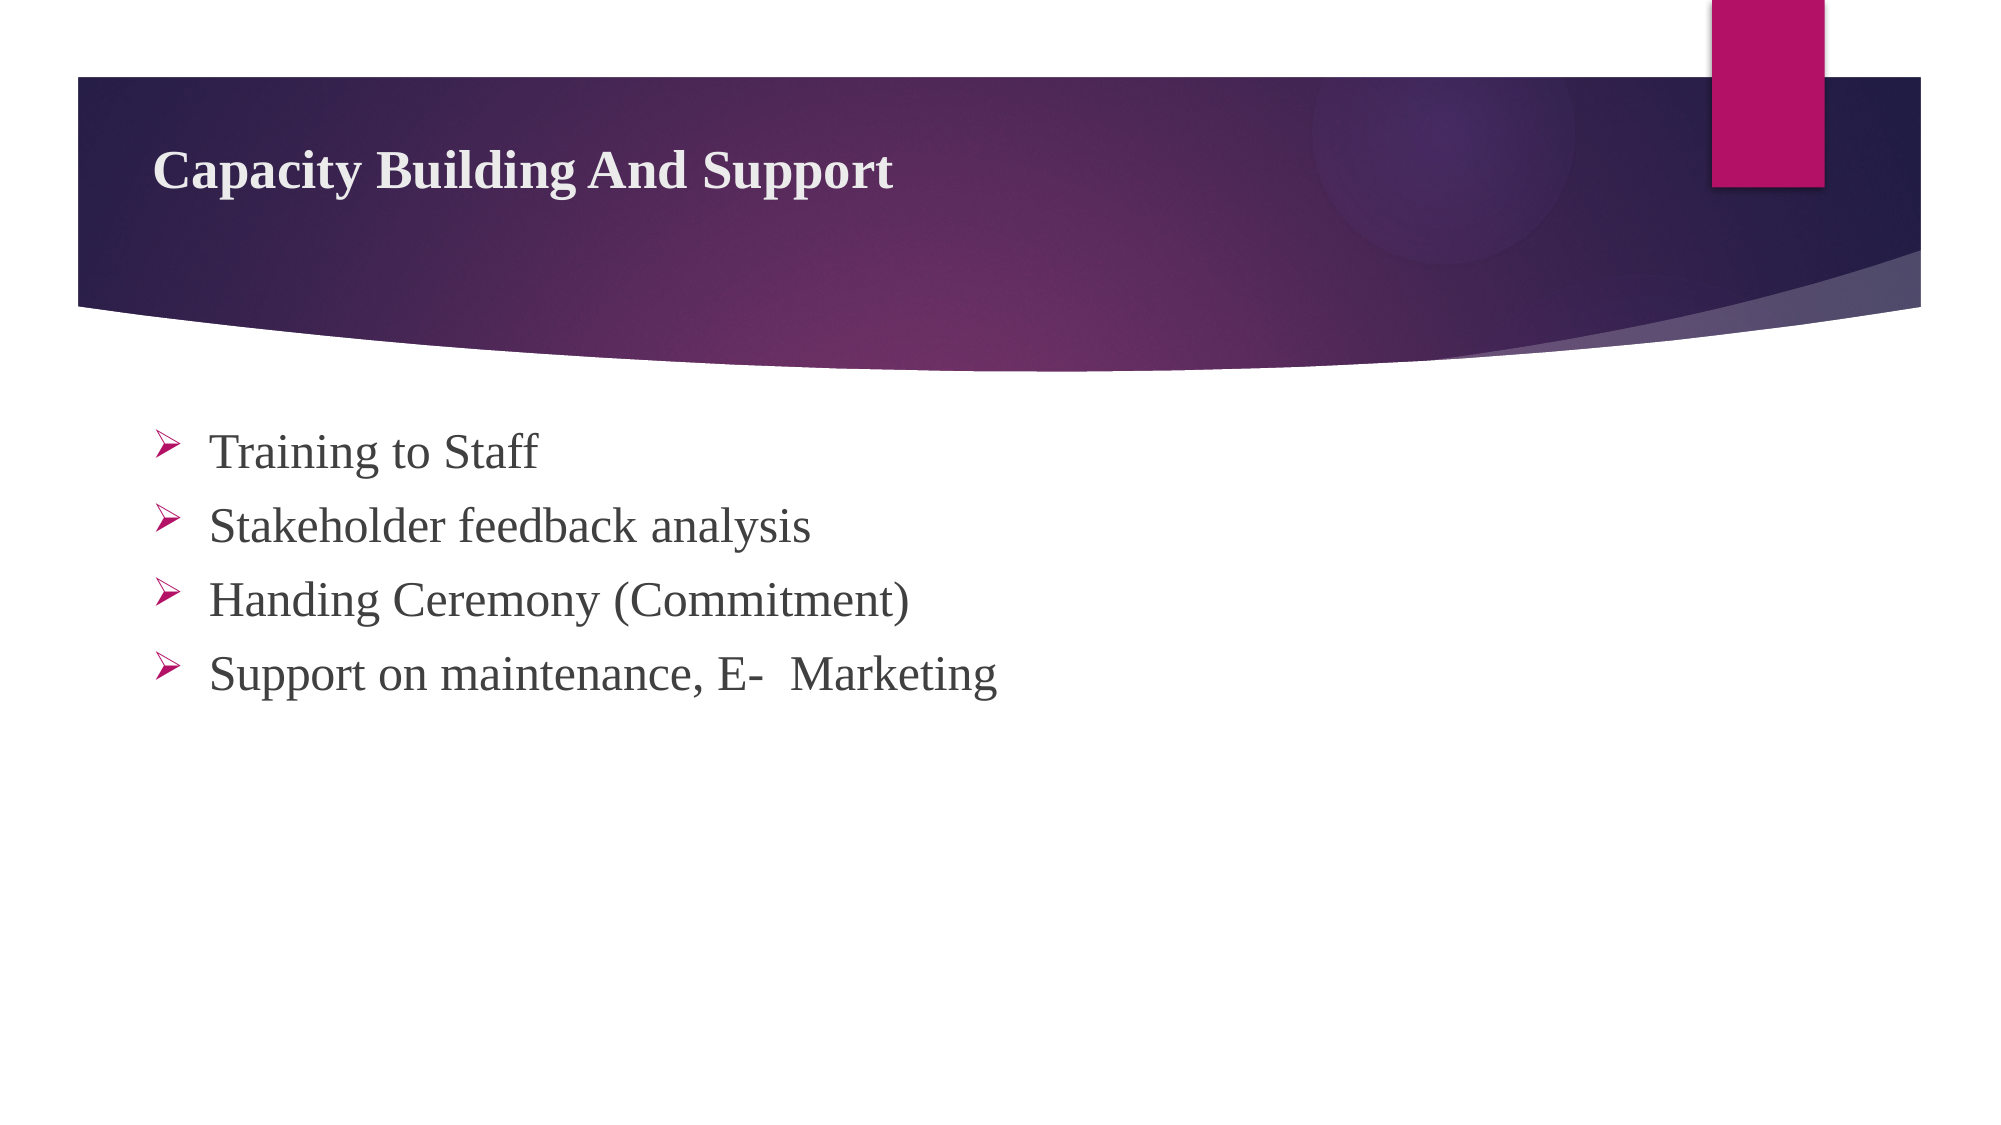

# Capacity Building And Support
Training to Staff
Stakeholder feedback analysis
Handing Ceremony (Commitment)
Support on maintenance, E-  Marketing